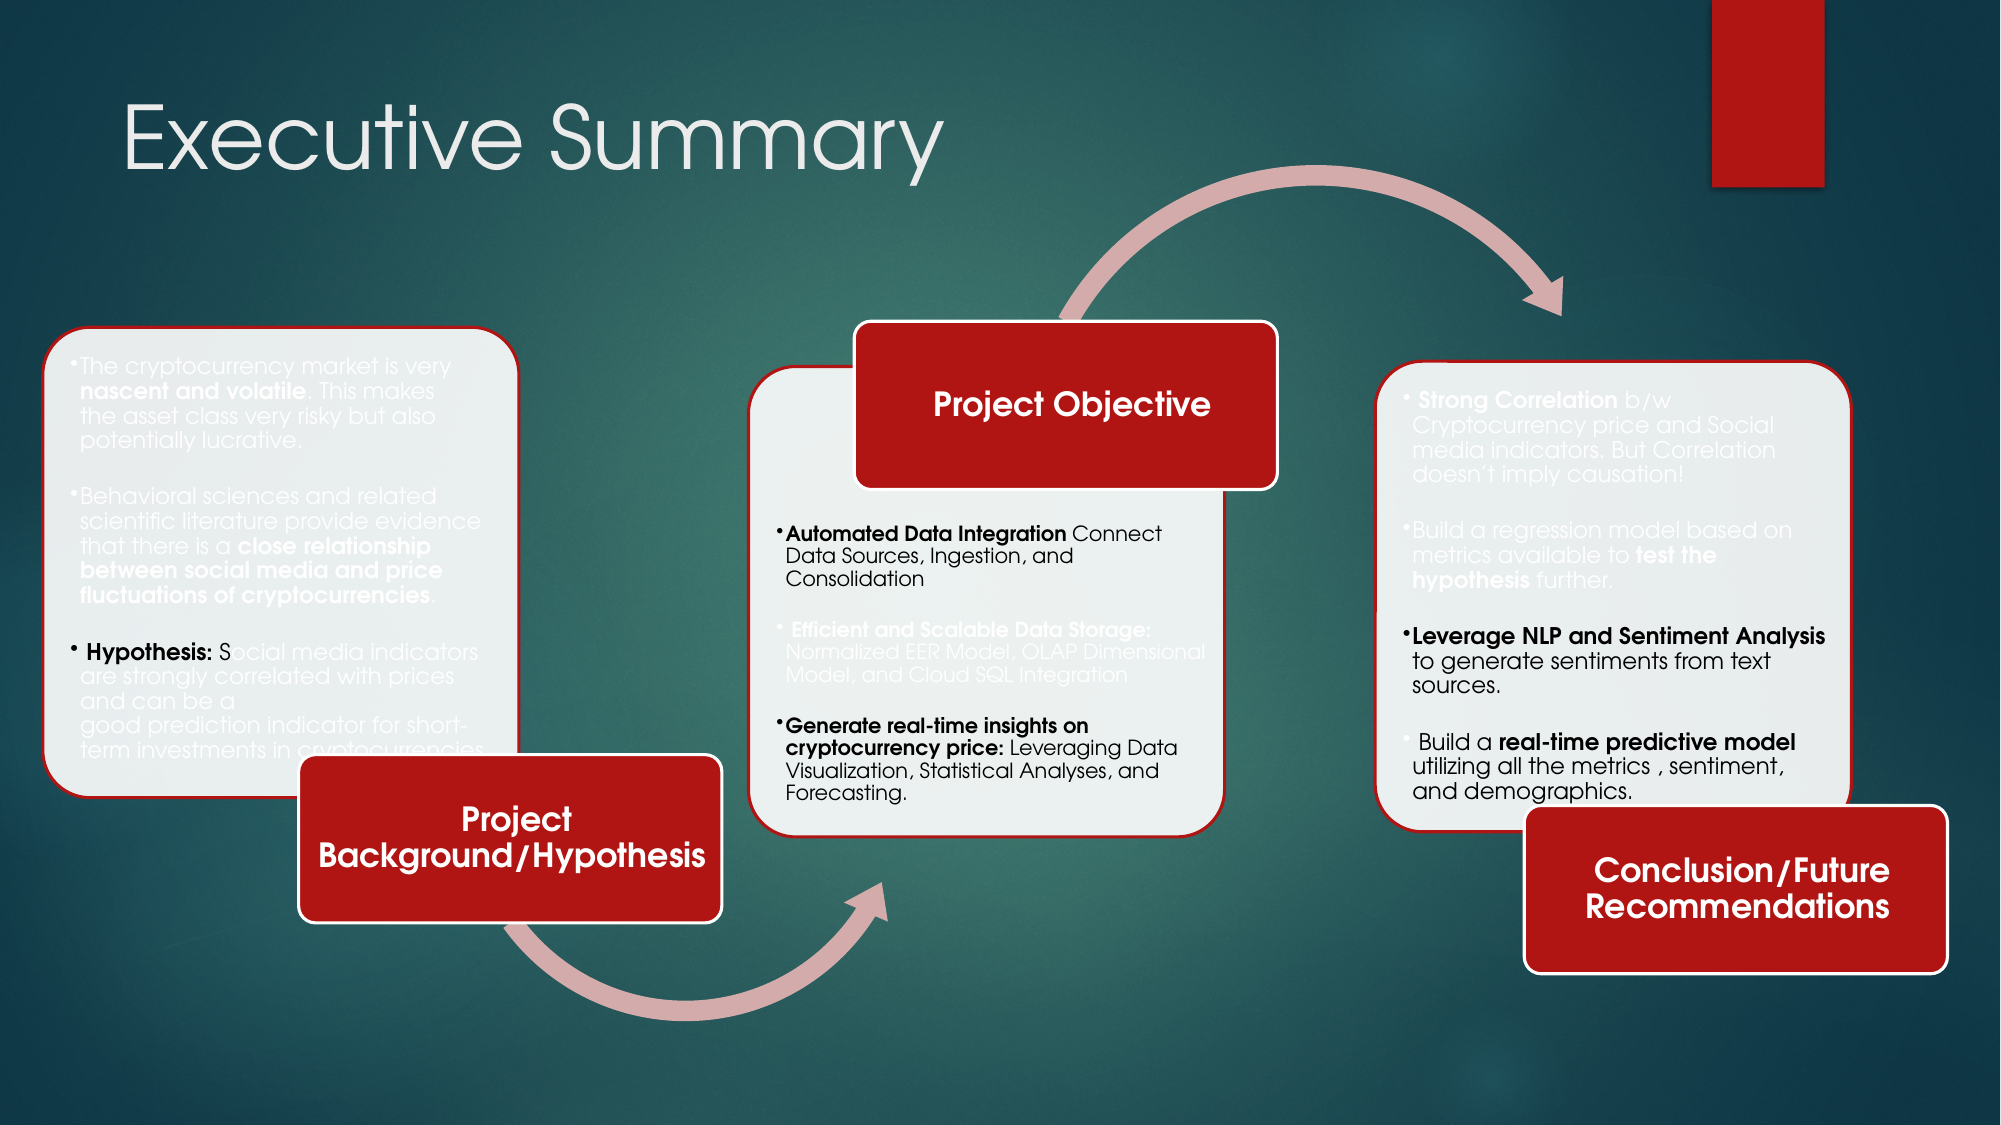

# Executive Summary
The cryptocurrency market is very nascent and volatile. This makes the asset class very risky but also potentially lucrative.

Behavioral sciences and related scientific literature provide evidence that there is a close relationship between social media and price fluctuations of cryptocurrencies.

 Hypothesis: Social media indicators are strongly correlated with prices and can be a good prediction indicator for short-term investments in cryptocurrencies
 Project Background/Hypothesis

Automated Data Integration Connect Data Sources, Ingestion, and Consolidation

 Efficient and Scalable Data Storage: Normalized EER Model, OLAP Dimensional Model, and Cloud SQL Integration

Generate real-time insights on cryptocurrency price: Leveraging Data Visualization, Statistical Analyses, and Forecasting.
 Project Objective
 Strong Correlation b/w Cryptocurrency price and Social media indicators. But Correlation doesn’t imply causation!

Build a regression model based on metrics available to test the hypothesis further.

Leverage NLP and Sentiment Analysis to generate sentiments from text sources.

 Build a real-time predictive model utilizing all the metrics , sentiment, and demographics.
 Conclusion/Future Recommendations